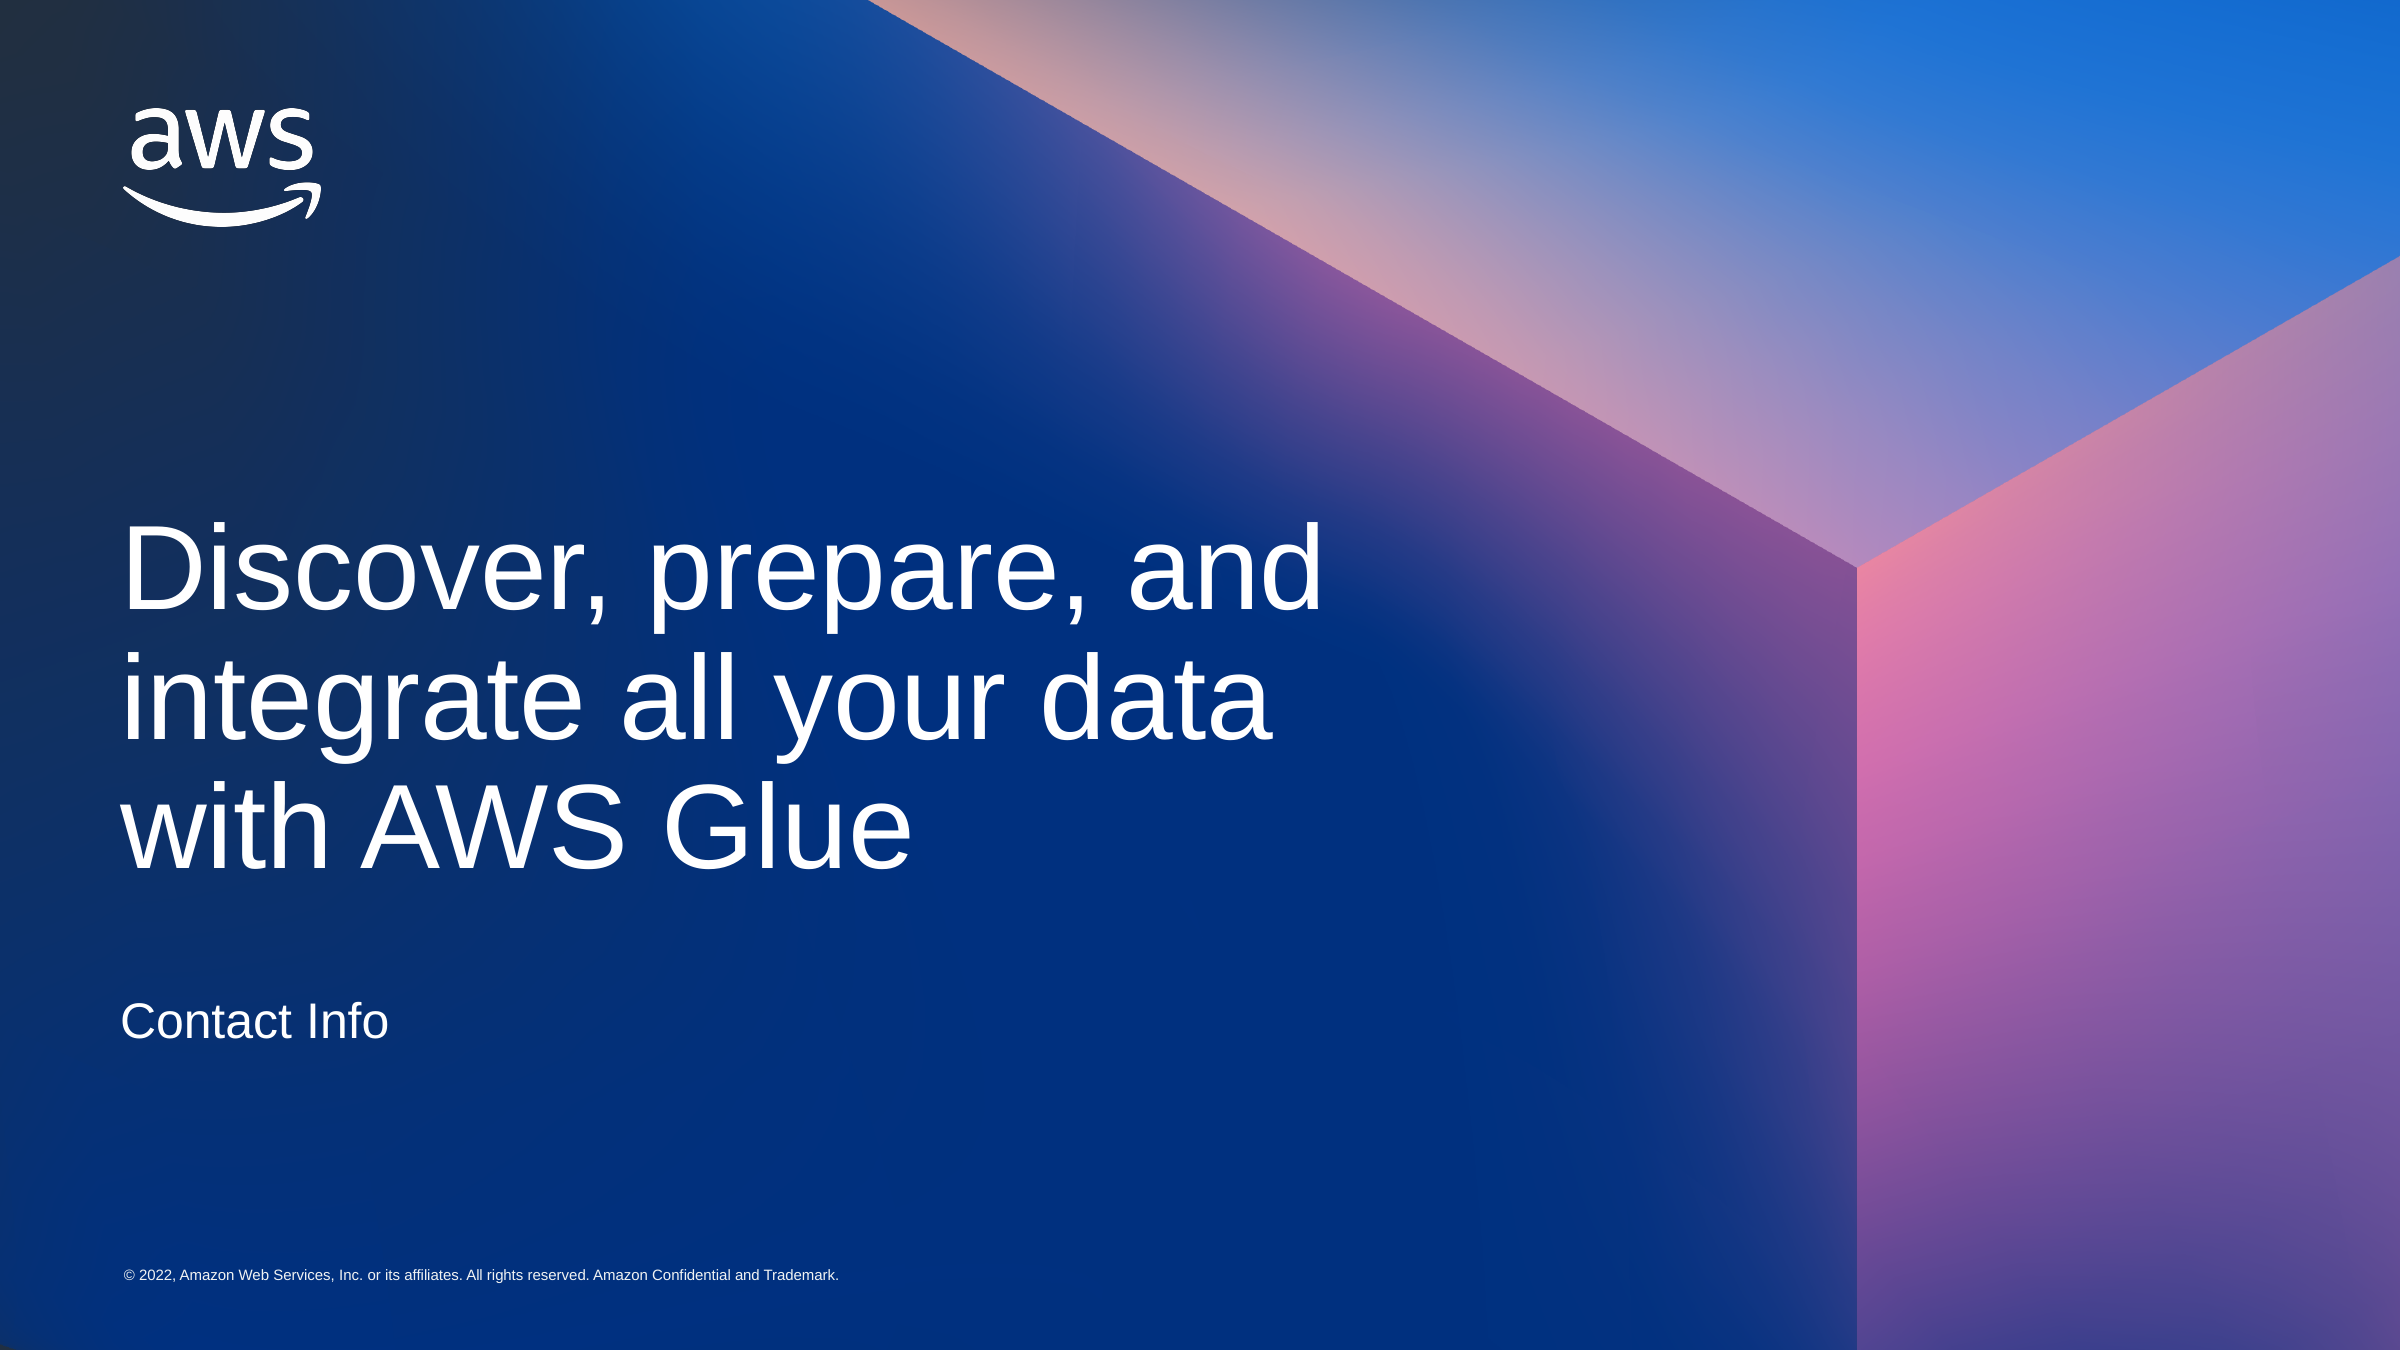

# Discover, prepare, and integrate all your data with AWS Glue
Contact Info